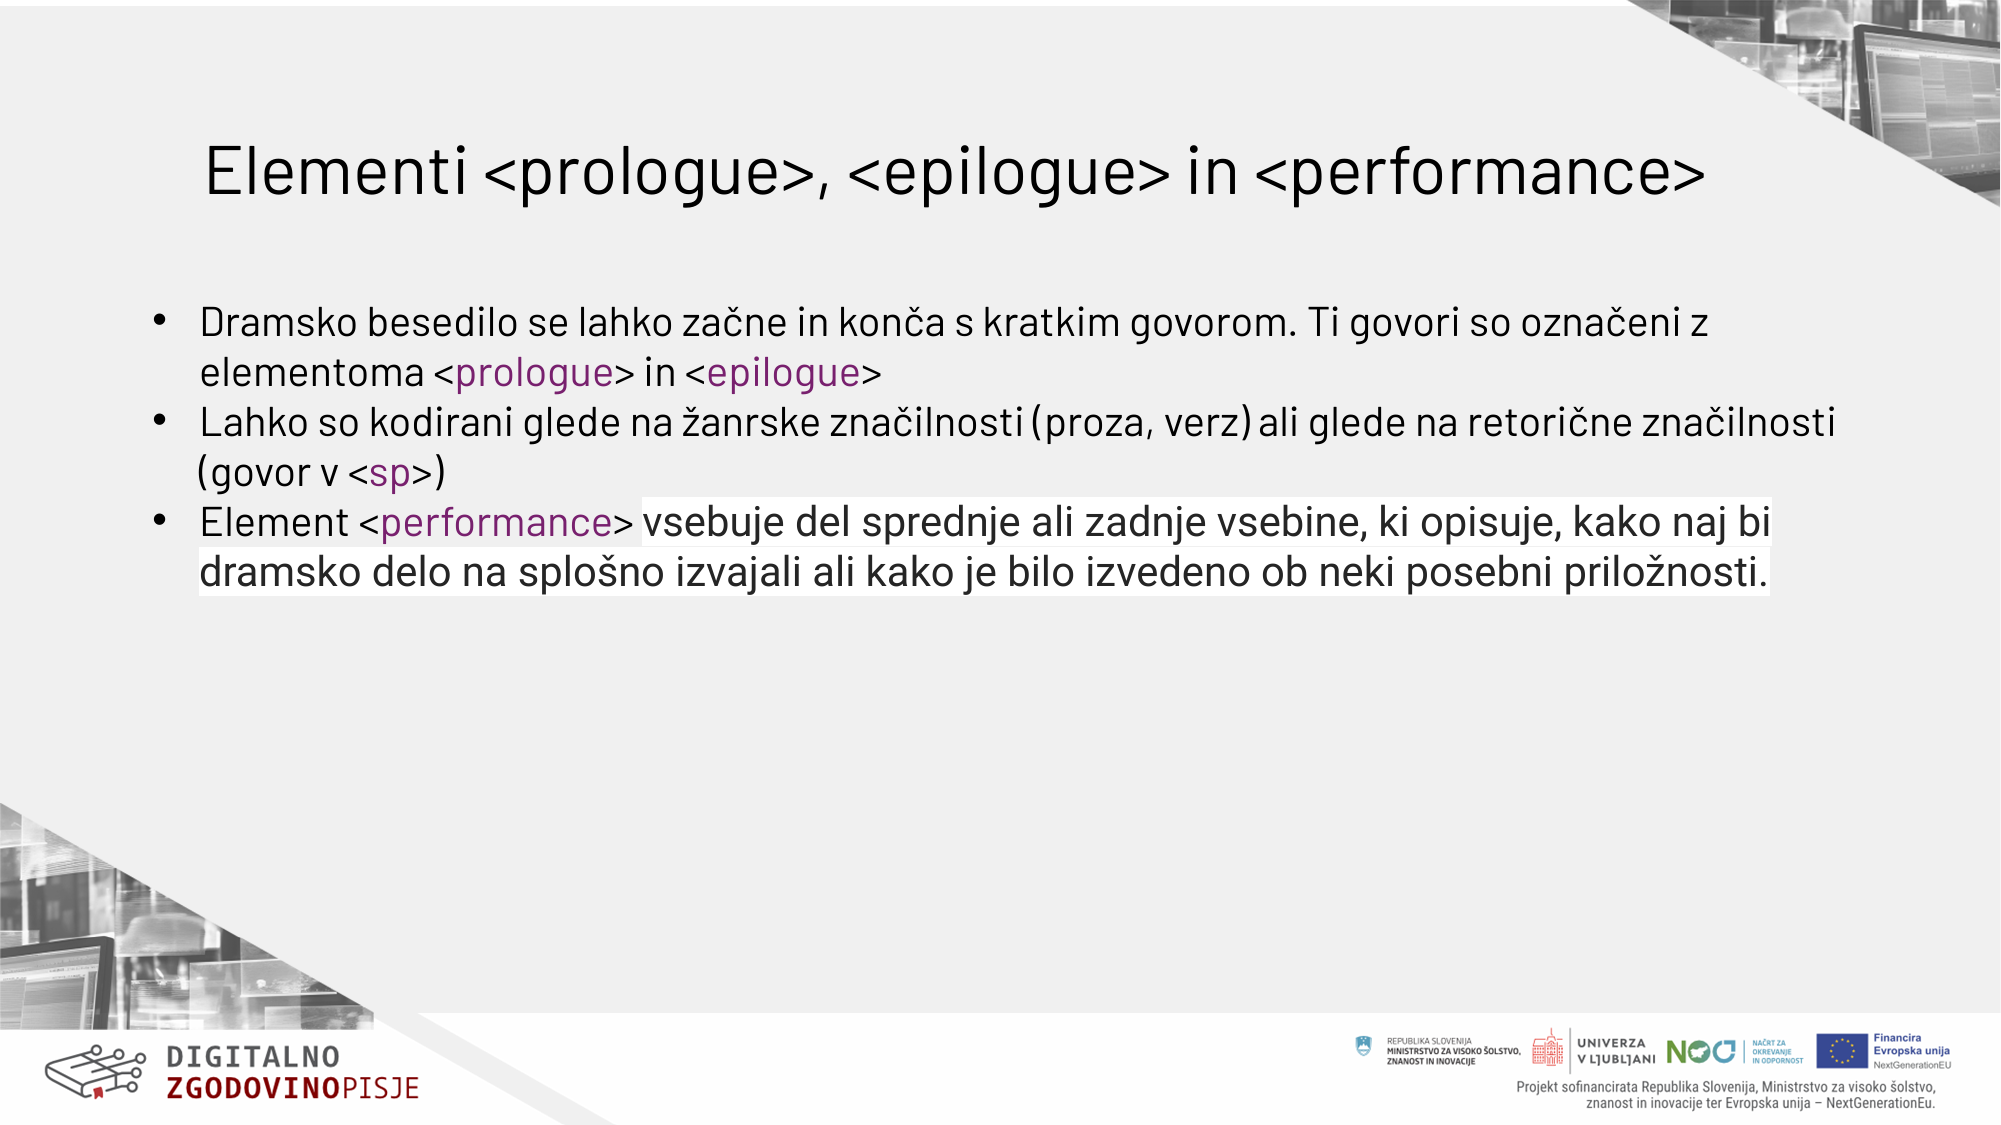

# Elementi <prologue>, <epilogue> in <performance>
Dramsko besedilo se lahko začne in konča s kratkim govorom. Ti govori so označeni z elementoma <prologue> in <epilogue>
Lahko so kodirani glede na žanrske značilnosti (proza, verz) ali glede na retorične značilnosti (govor v <sp>)
Element <performance> vsebuje del sprednje ali zadnje vsebine, ki opisuje, kako naj bi dramsko delo na splošno izvajali ali kako je bilo izvedeno ob neki posebni priložnosti.